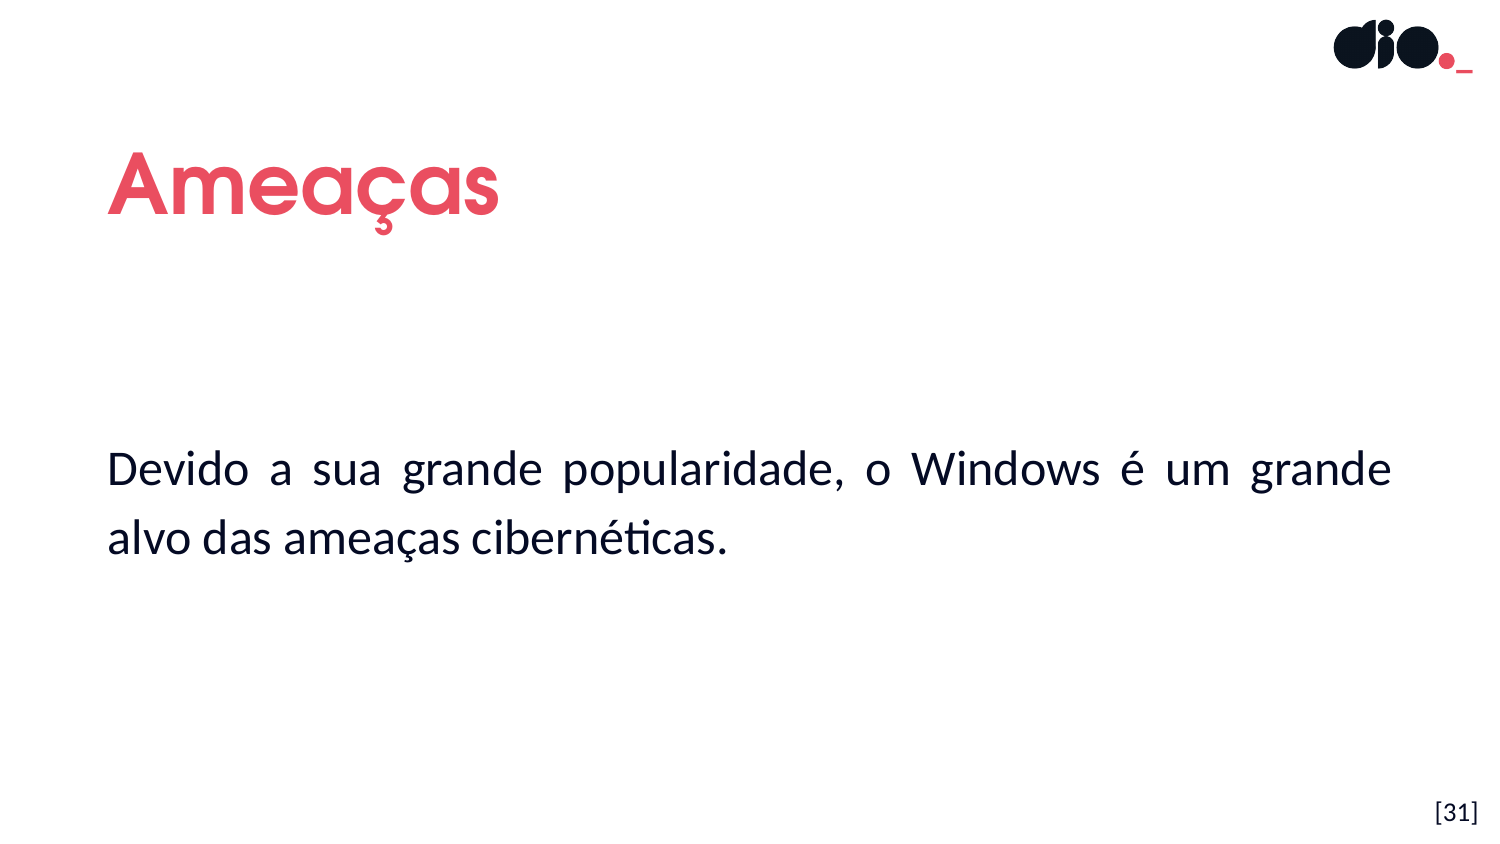

Ameaças
Devido a sua grande popularidade, o Windows é um grande alvo das ameaças cibernéticas.
[31]